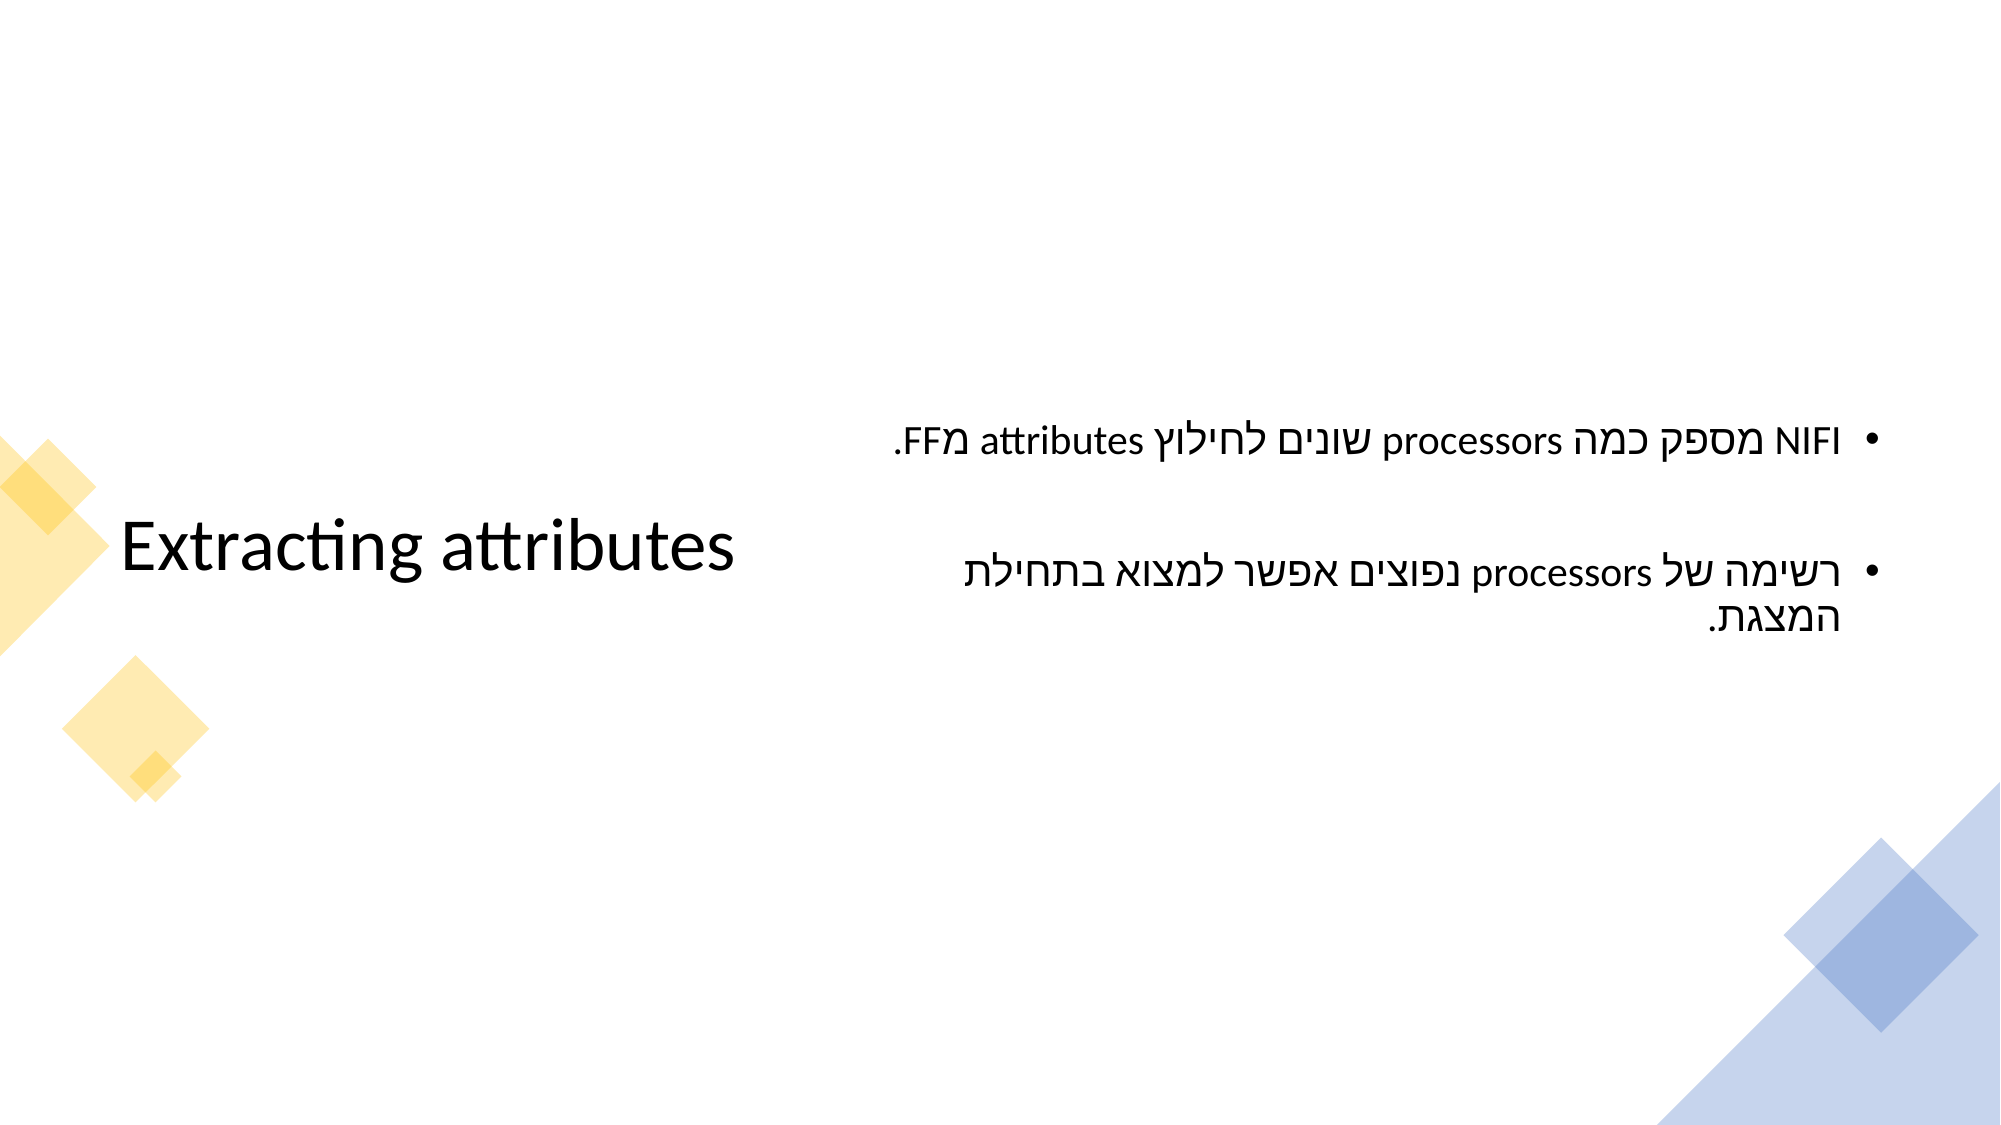

# Extracting attributes
NIFI מספק כמה processors שונים לחילוץ attributes מFF.

רשימה של processors נפוצים אפשר למצוא בתחילת המצגת.